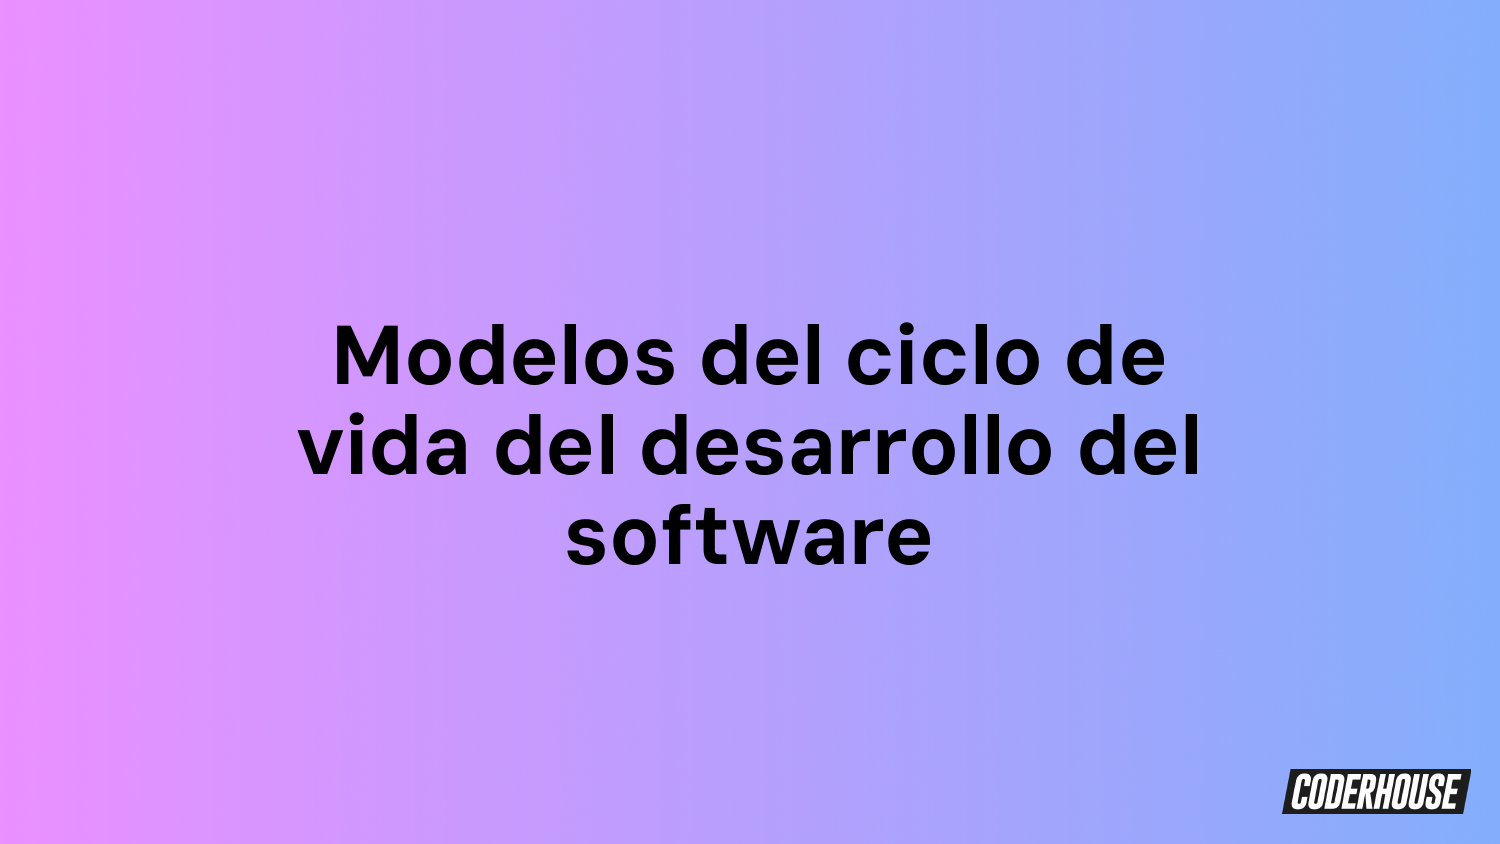

Modelos del ciclo de vida del desarrollo del software